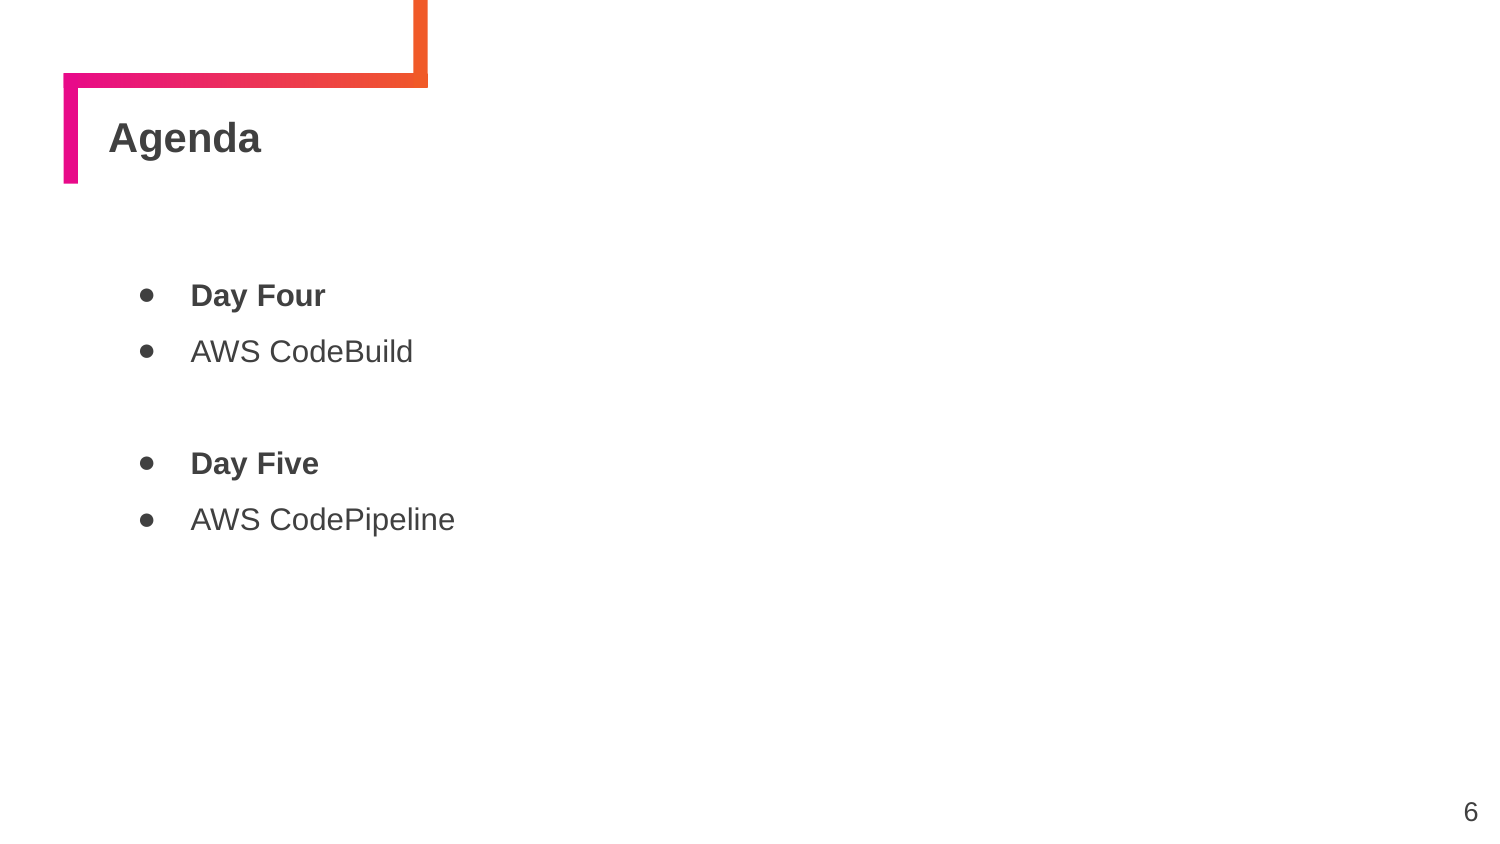

# Agenda
Day Four
AWS CodeBuild

Day Five
AWS CodePipeline

6